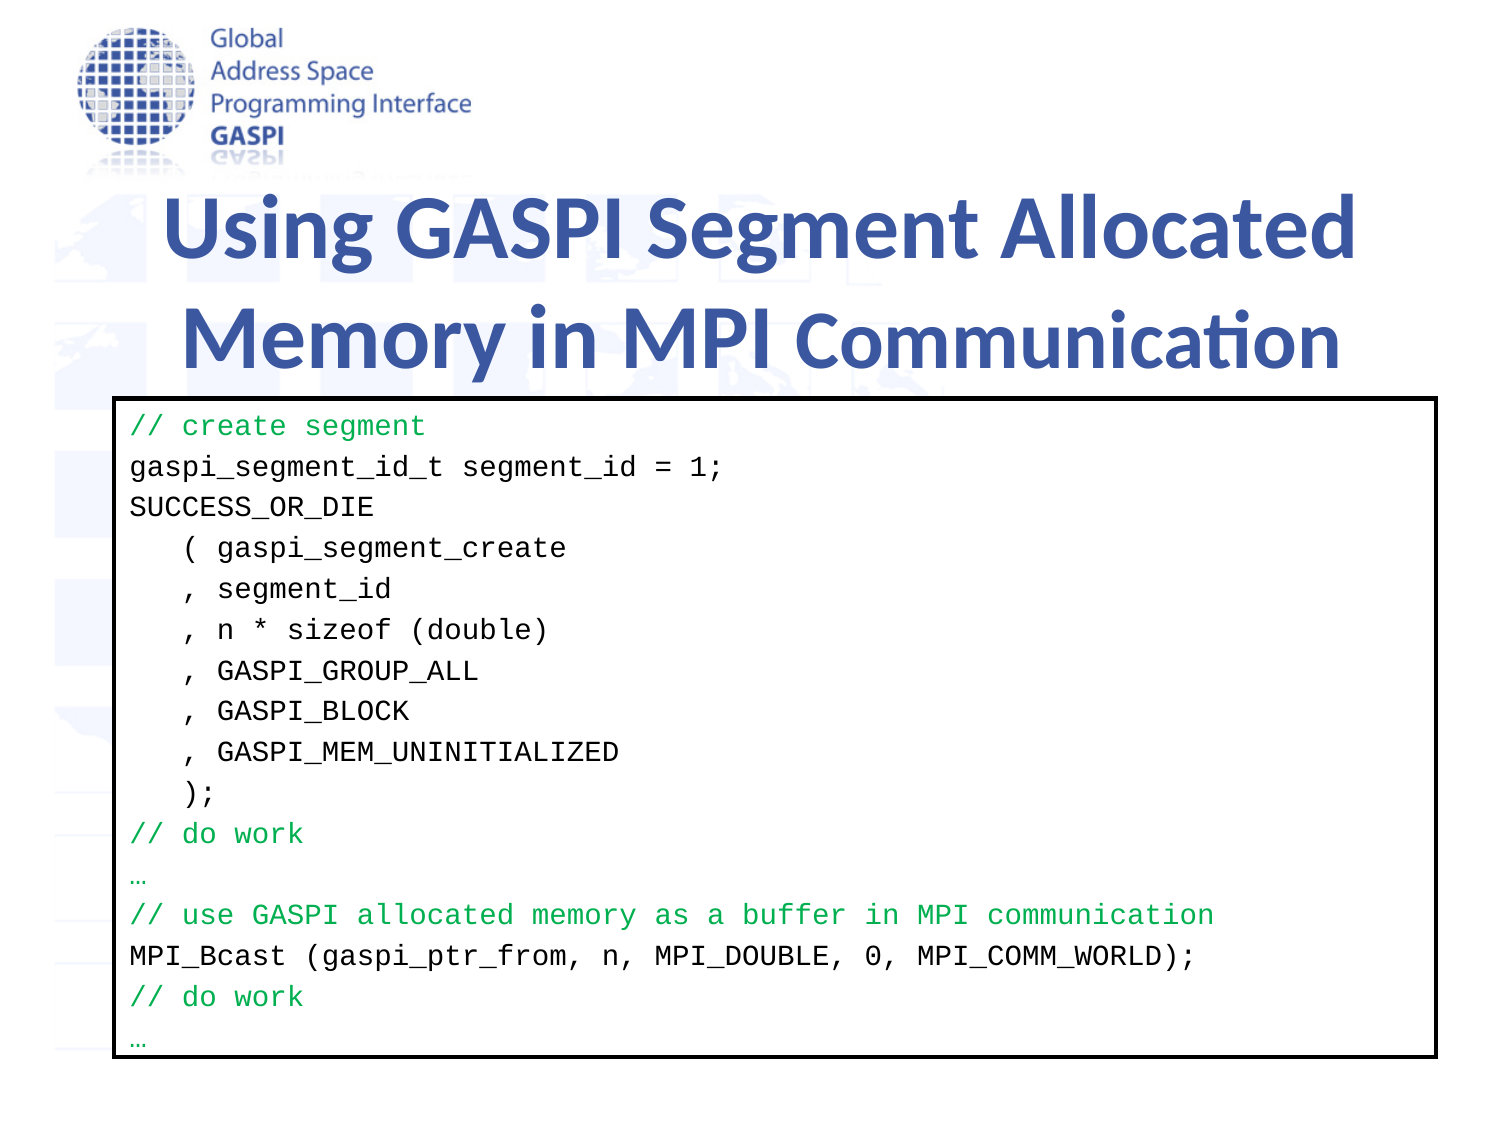

# Using GASPI Segment Allocated Memory in MPI Communication
// create segment
gaspi_segment_id_t segment_id = 1;
SUCCESS_OR_DIE
   ( gaspi_segment_create
   , segment_id
   , n * sizeof (double)
   , GASPI_GROUP_ALL
   , GASPI_BLOCK
   , GASPI_MEM_UNINITIALIZED
   );
// do work
…
// use GASPI allocated memory as a buffer in MPI communication
MPI_Bcast (gaspi_ptr_from, n, MPI_DOUBLE, 0, MPI_COMM_WORLD);
// do work
…